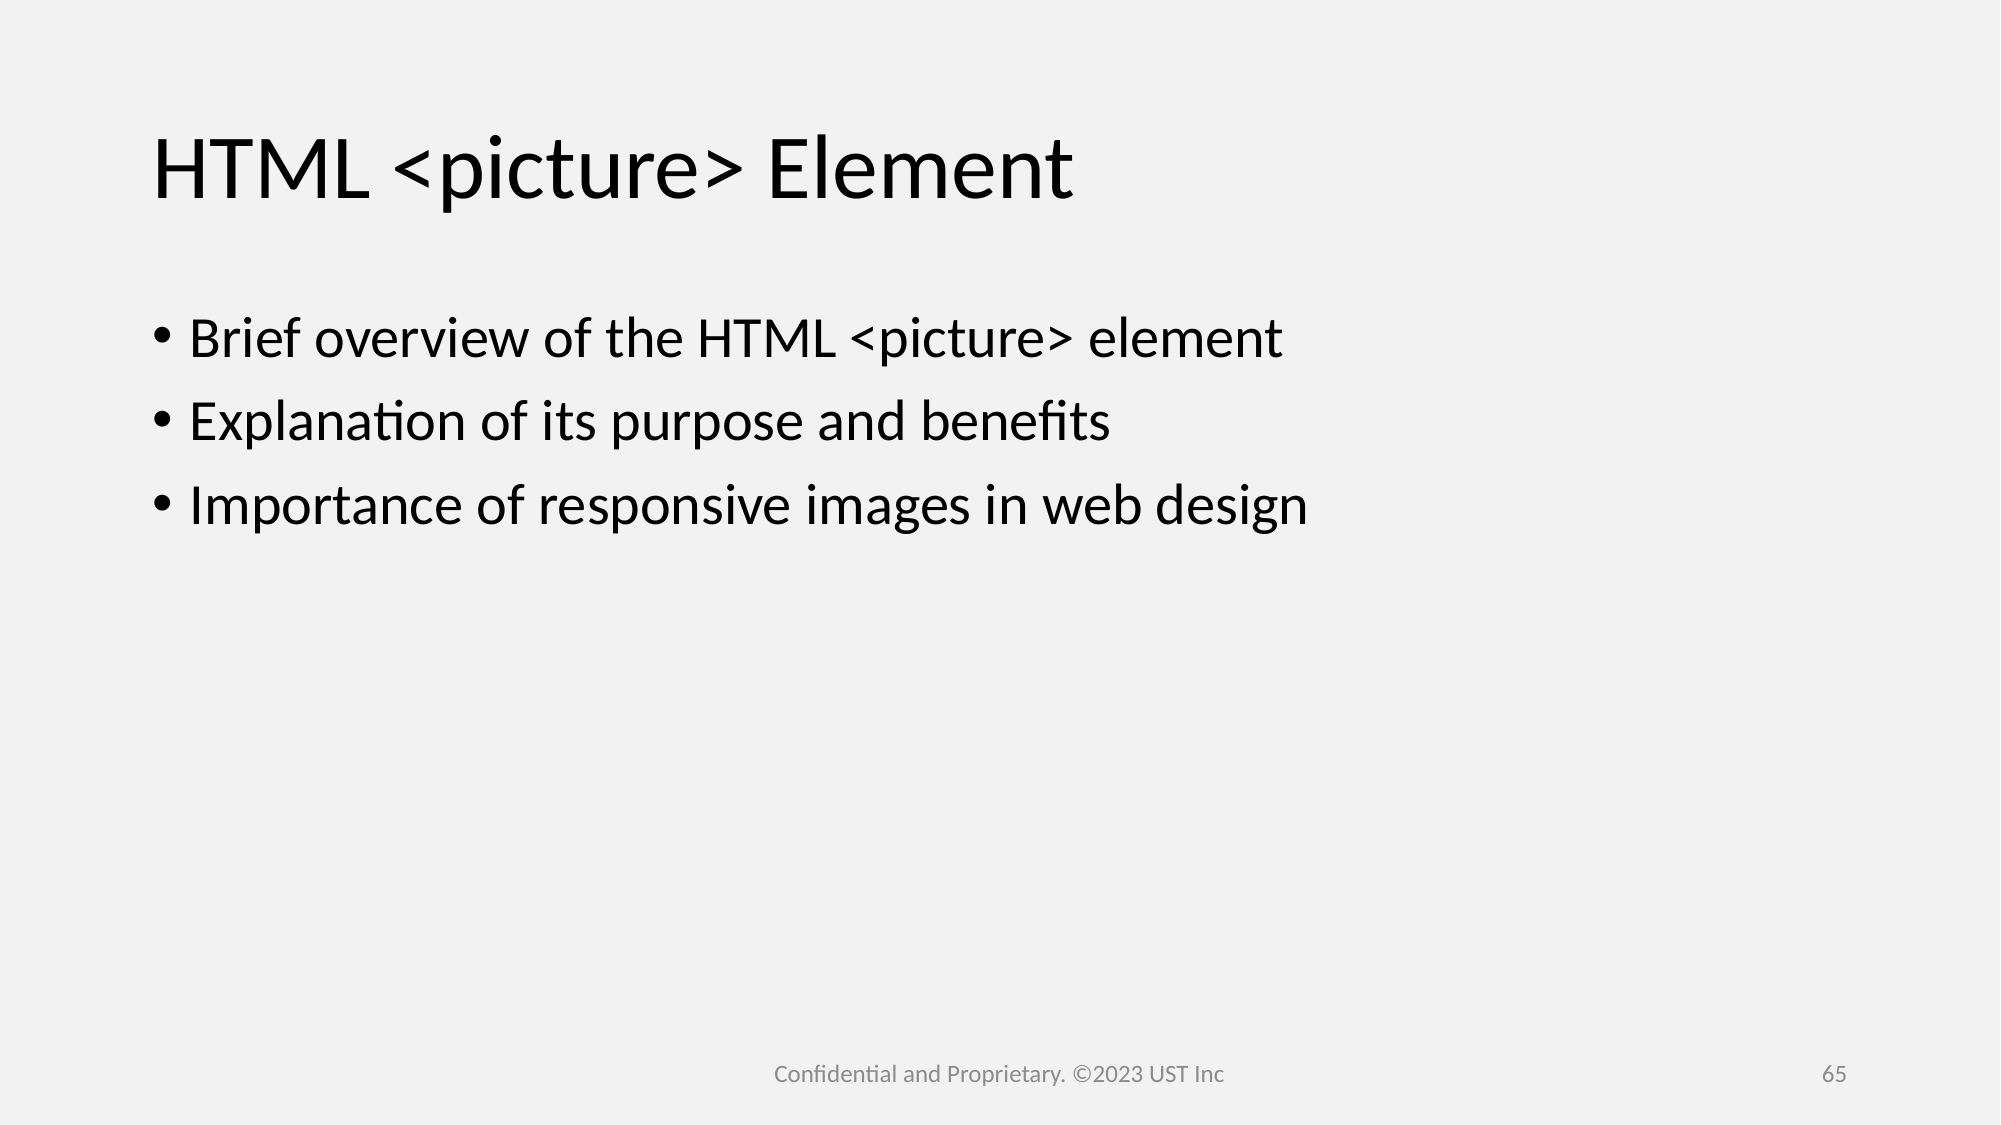

# HTML <picture> Element
Brief overview of the HTML <picture> element
Explanation of its purpose and benefits
Importance of responsive images in web design

Confidential and Proprietary. ©2023 UST Inc
65